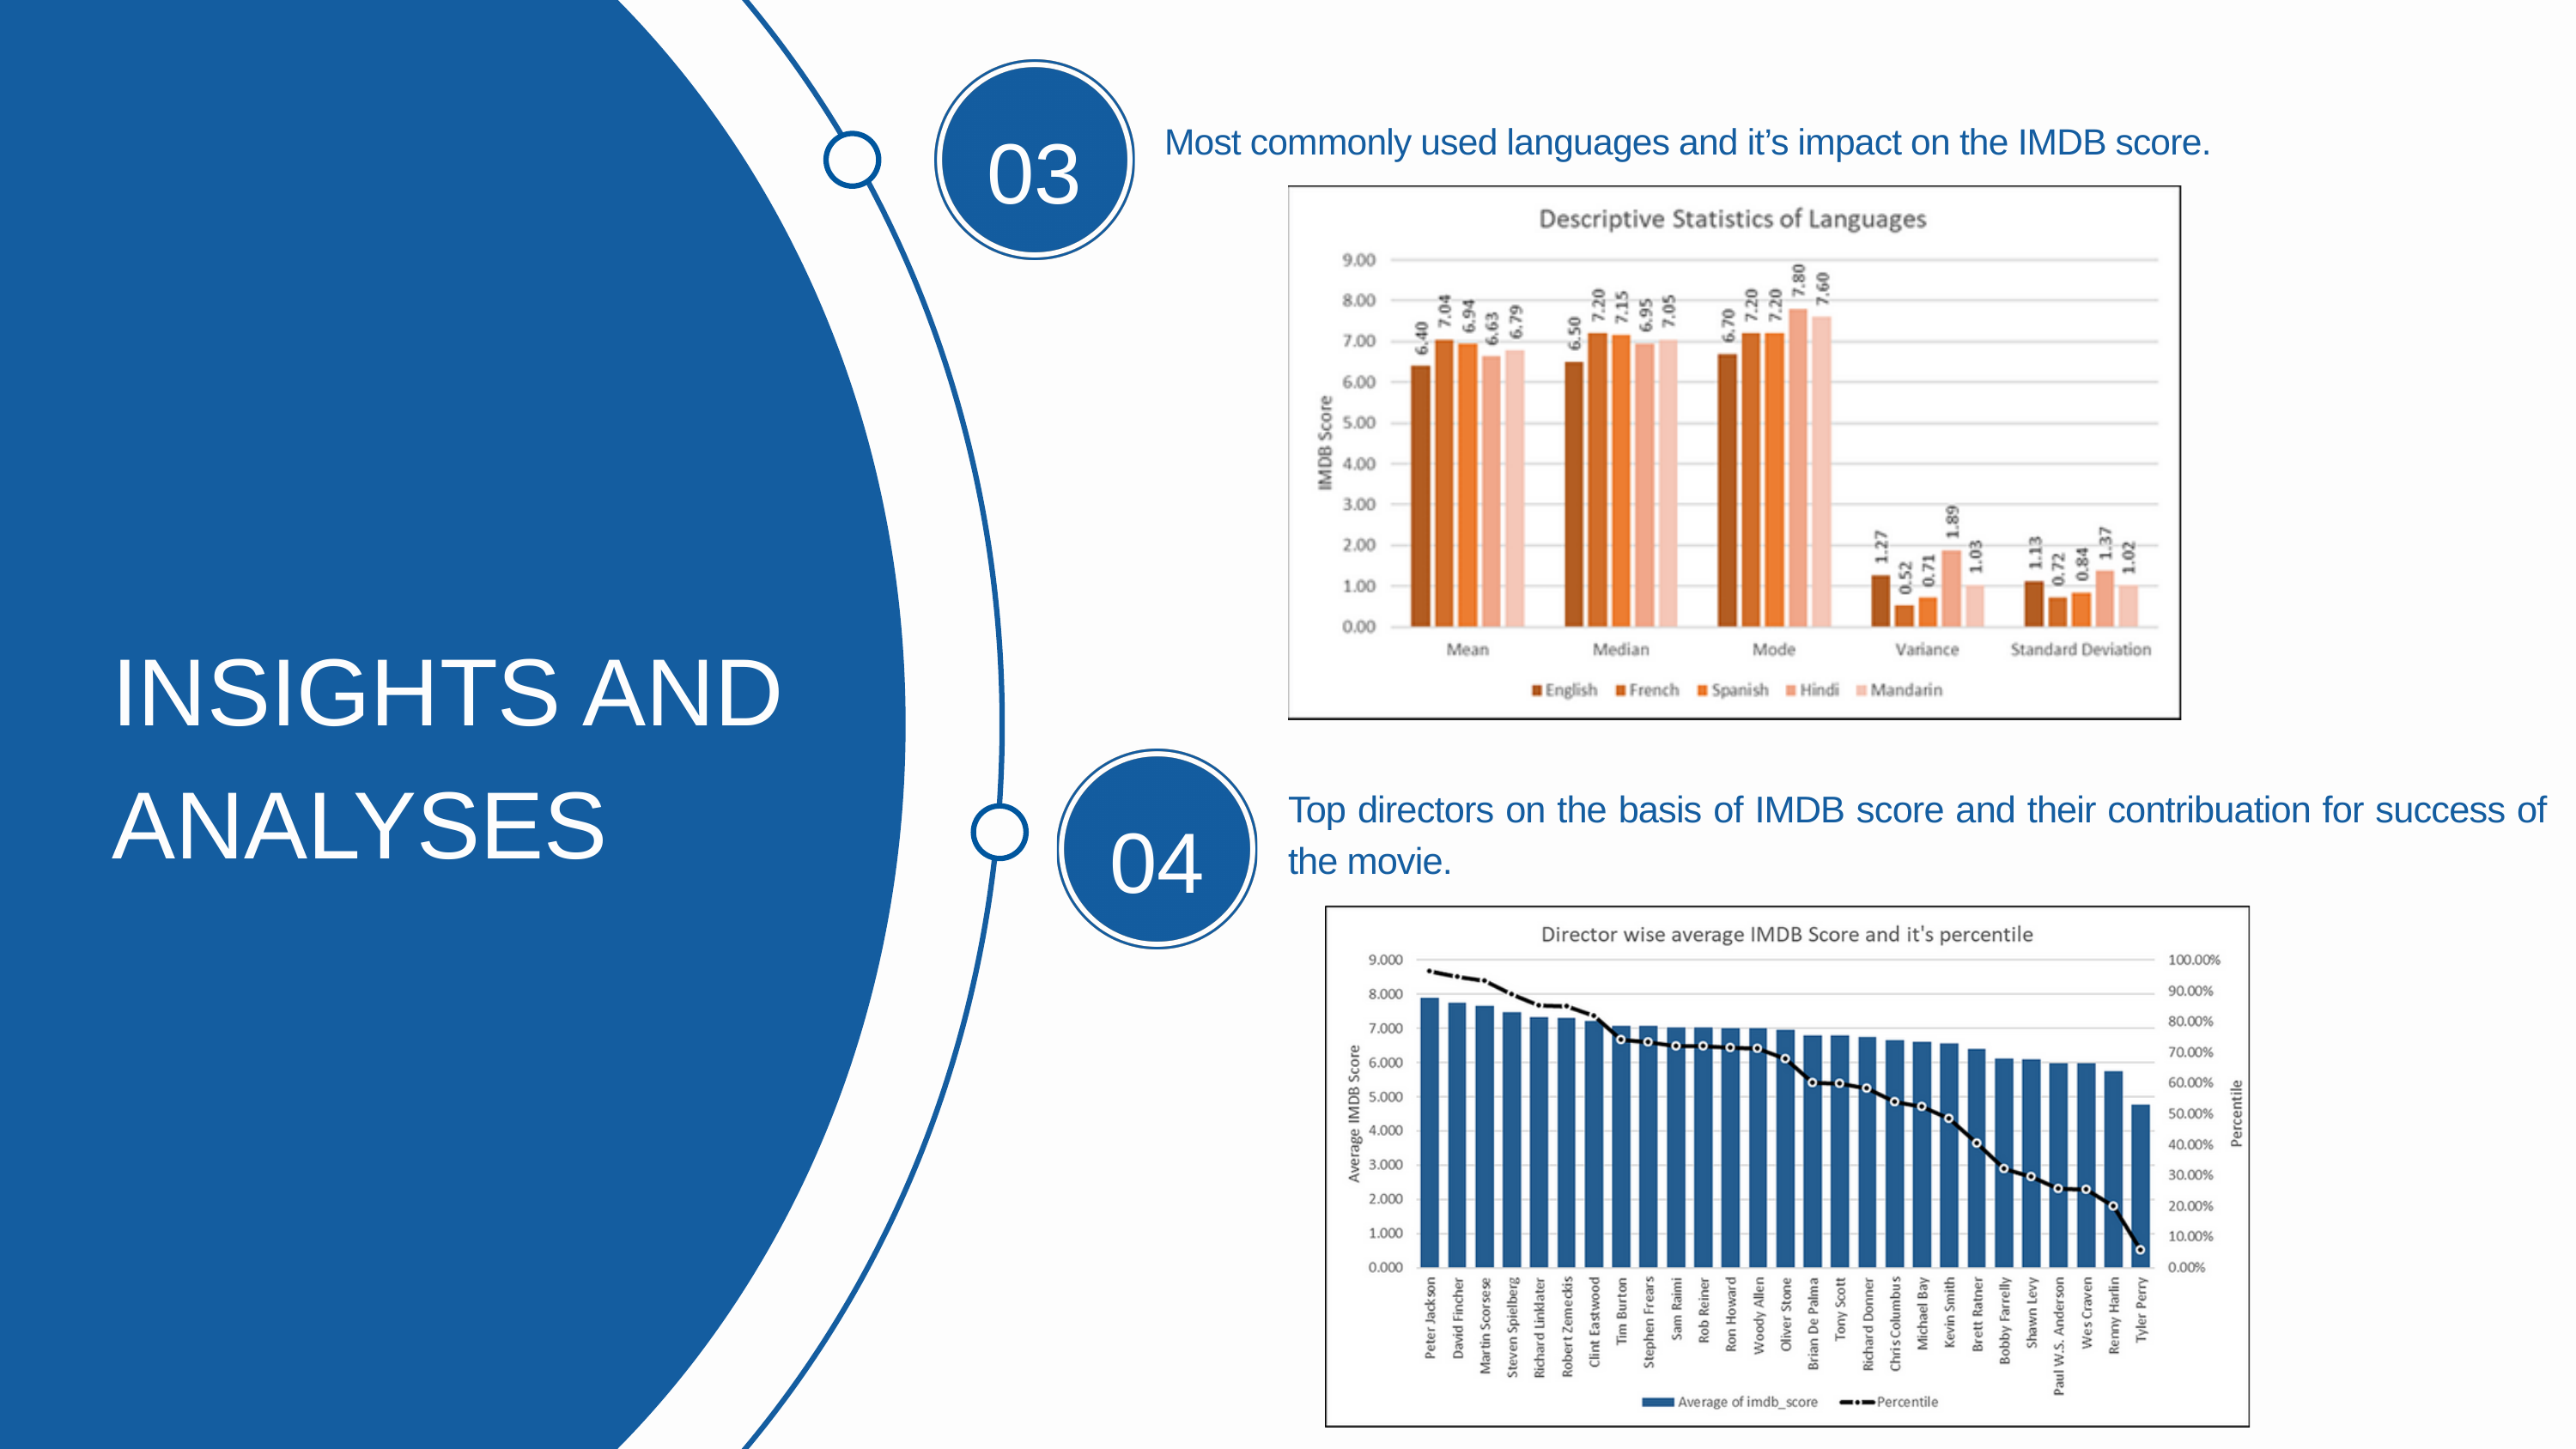

03
Most commonly used languages and it’s impact on the IMDB score.

Top directors on the basis of IMDB score and their contribuation for success of the movie.
04

INSIGHTS AND ANALYSES